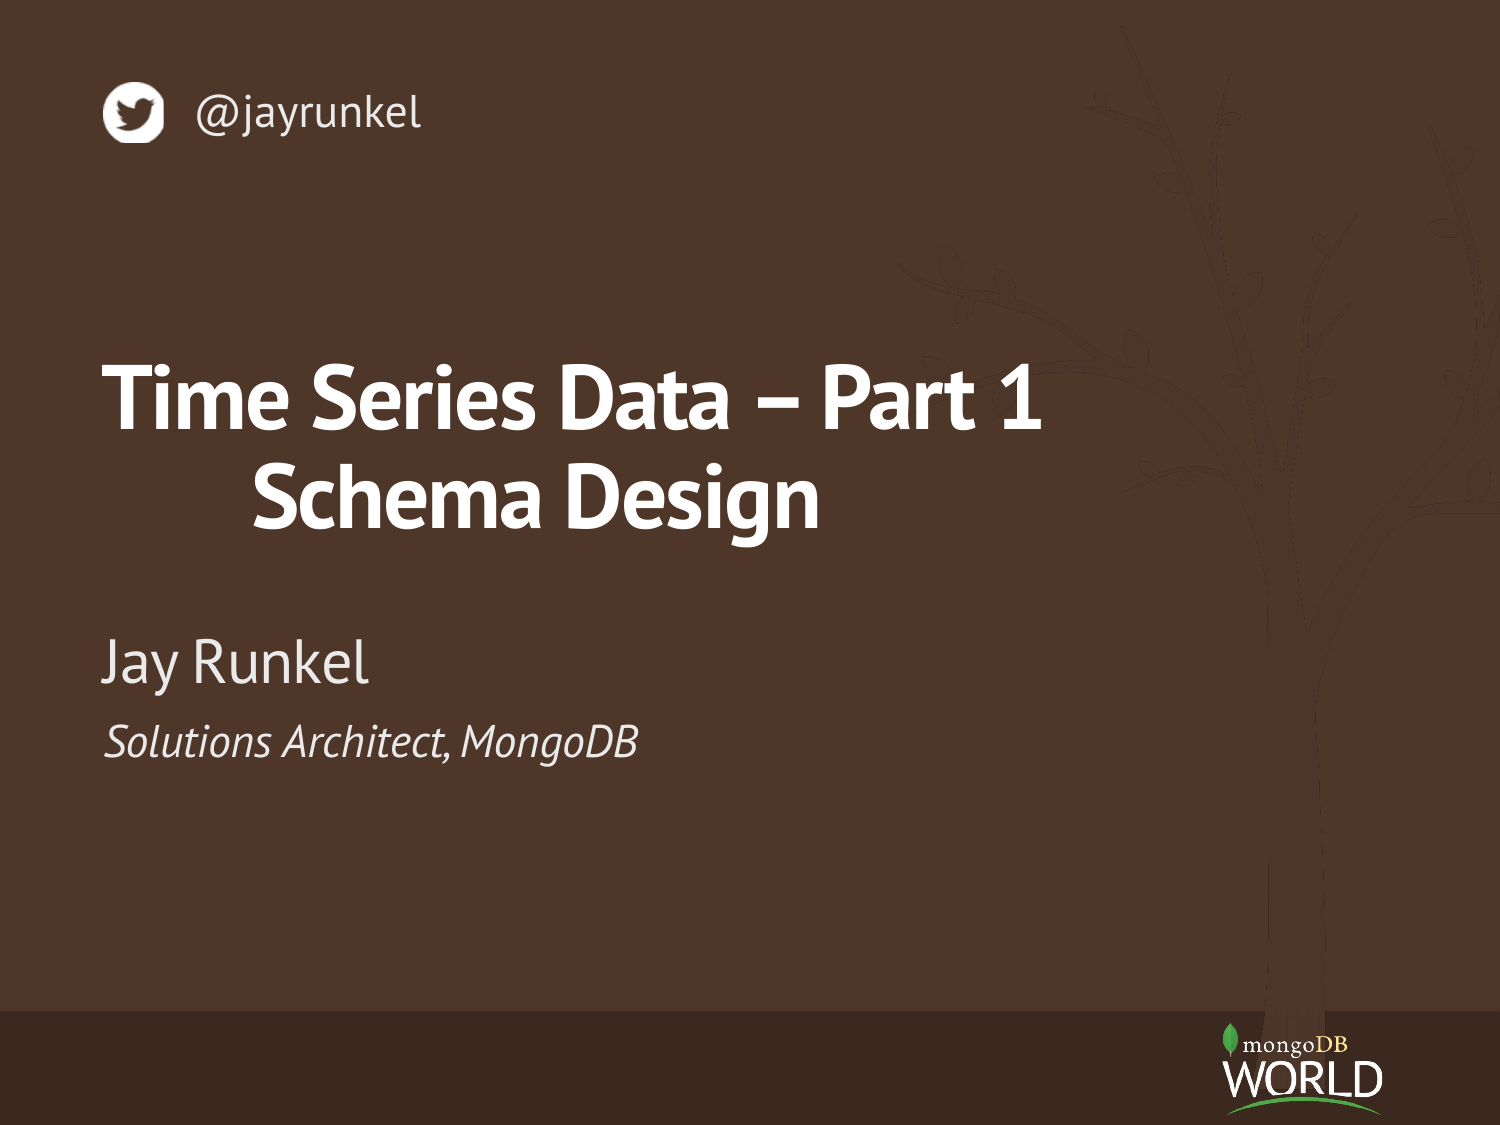

@jayrunkel
# Time Series Data – Part 1 Schema Design
Jay Runkel
Solutions Architect, MongoDB